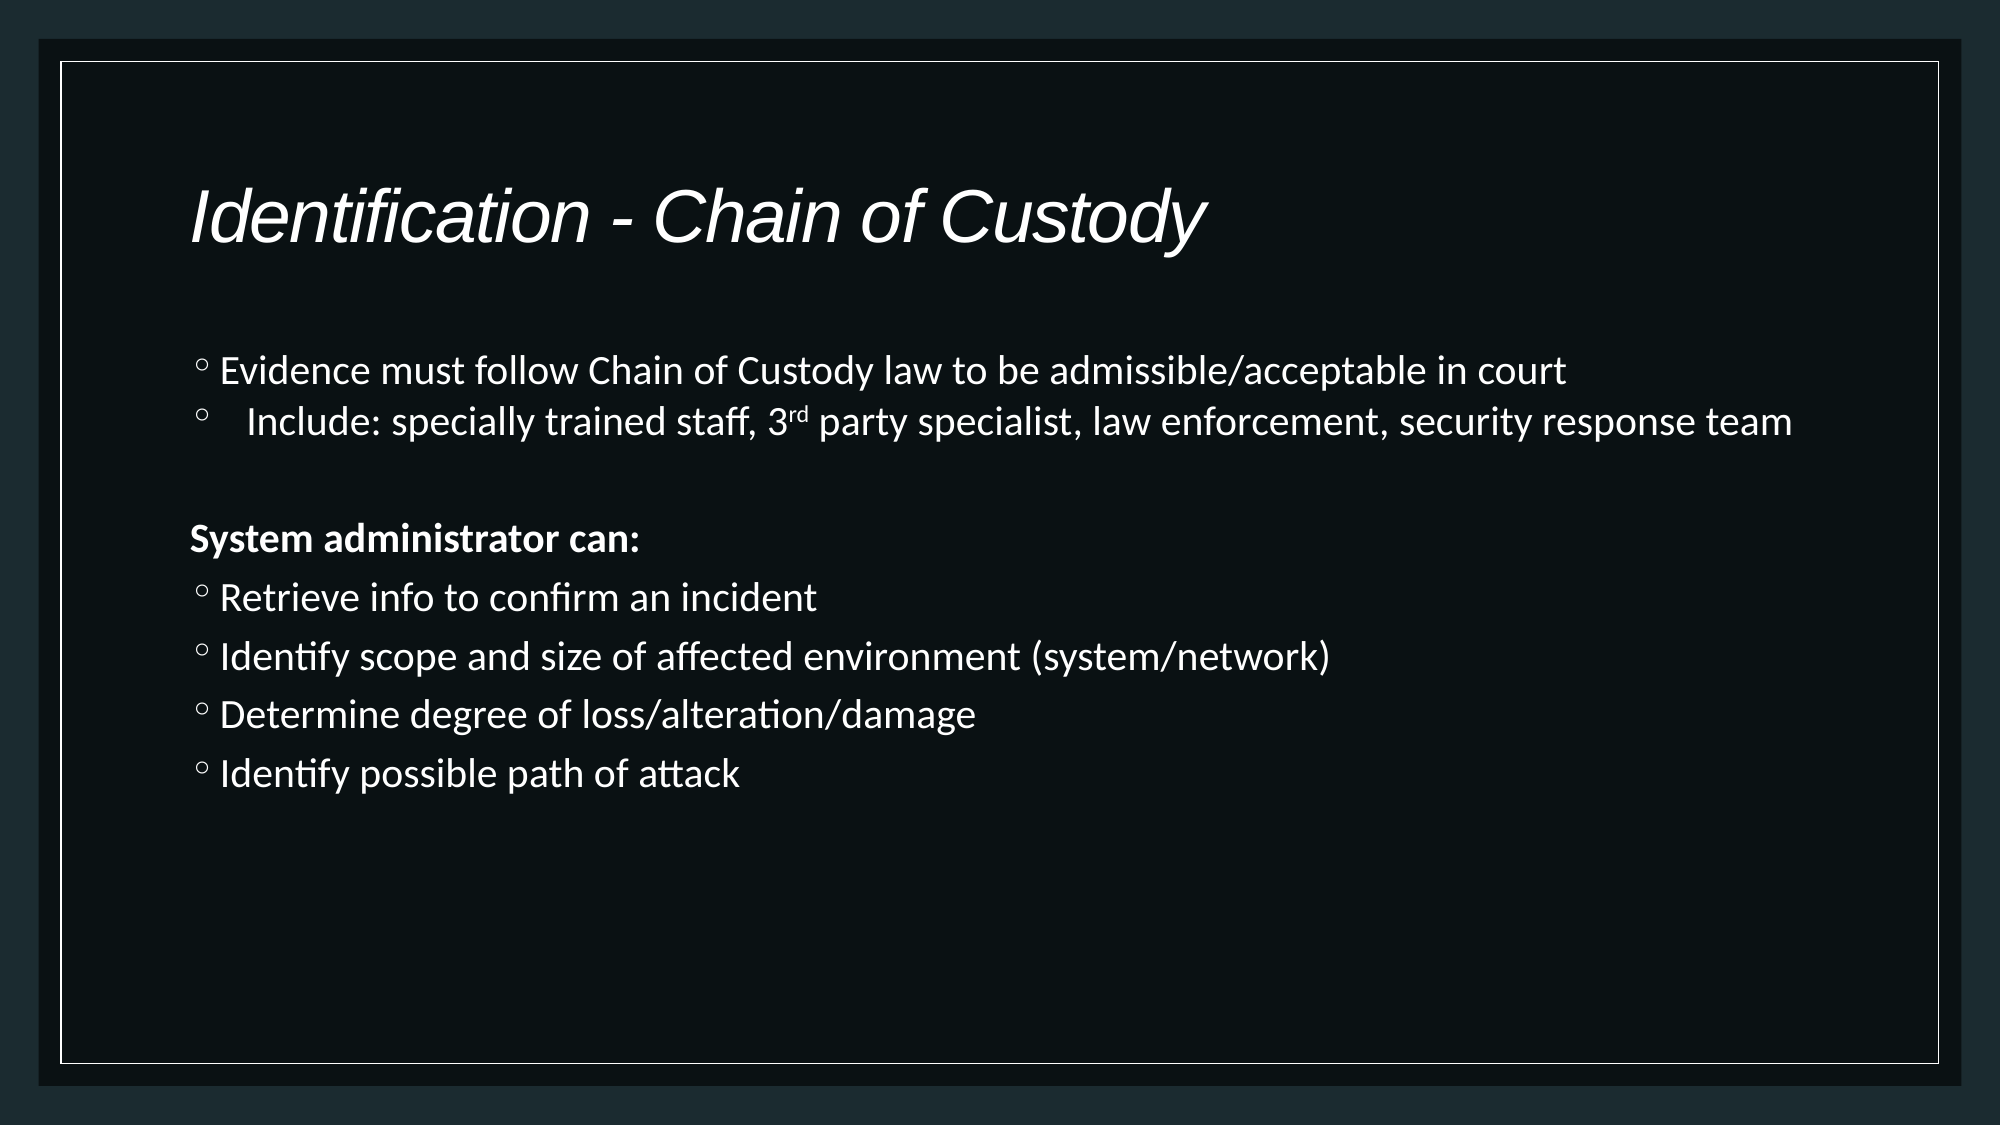

# Identification - Chain of Custody
Evidence must follow Chain of Custody law to be admissible/acceptable in court
Include: specially trained staff, 3rd party specialist, law enforcement, security response team

System administrator can:
Retrieve info to confirm an incident
Identify scope and size of affected environment (system/network)
Determine degree of loss/alteration/damage
Identify possible path of attack